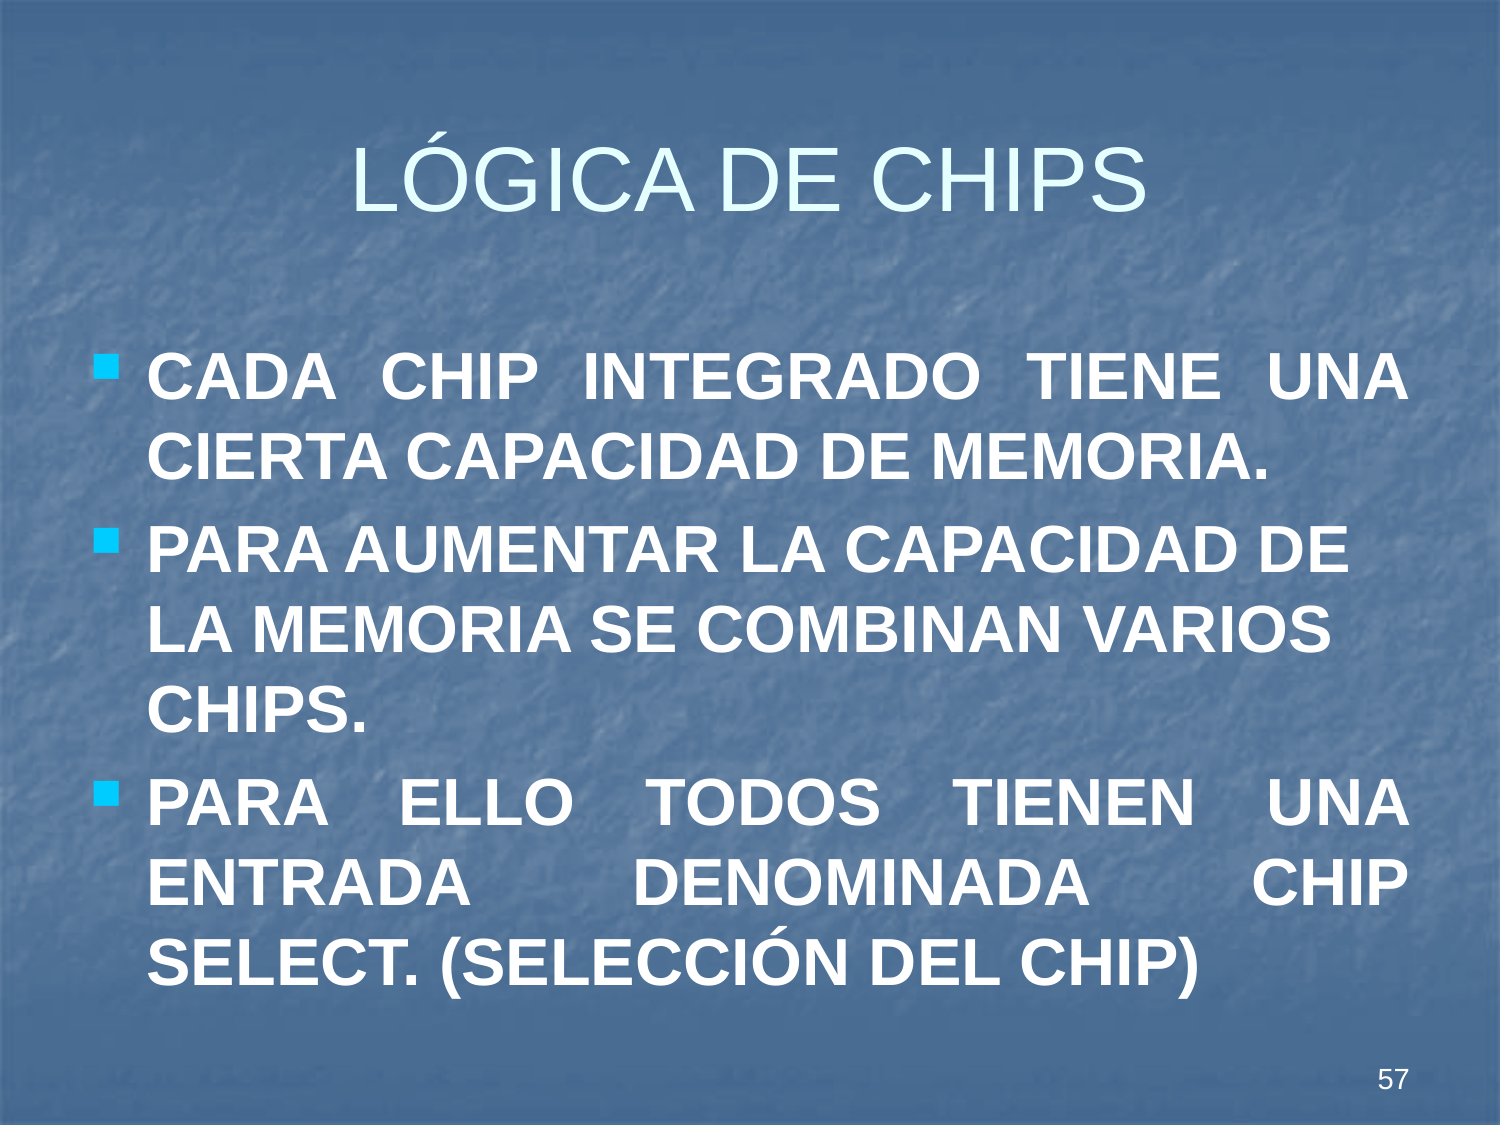

# LÓGICA DE CHIPS
CADA CHIP INTEGRADO TIENE UNA CIERTA CAPACIDAD DE MEMORIA.
PARA AUMENTAR LA CAPACIDAD DE LA MEMORIA SE COMBINAN VARIOS CHIPS.
PARA ELLO TODOS TIENEN UNA ENTRADA DENOMINADA CHIP SELECT. (SELECCIÓN DEL CHIP)
57